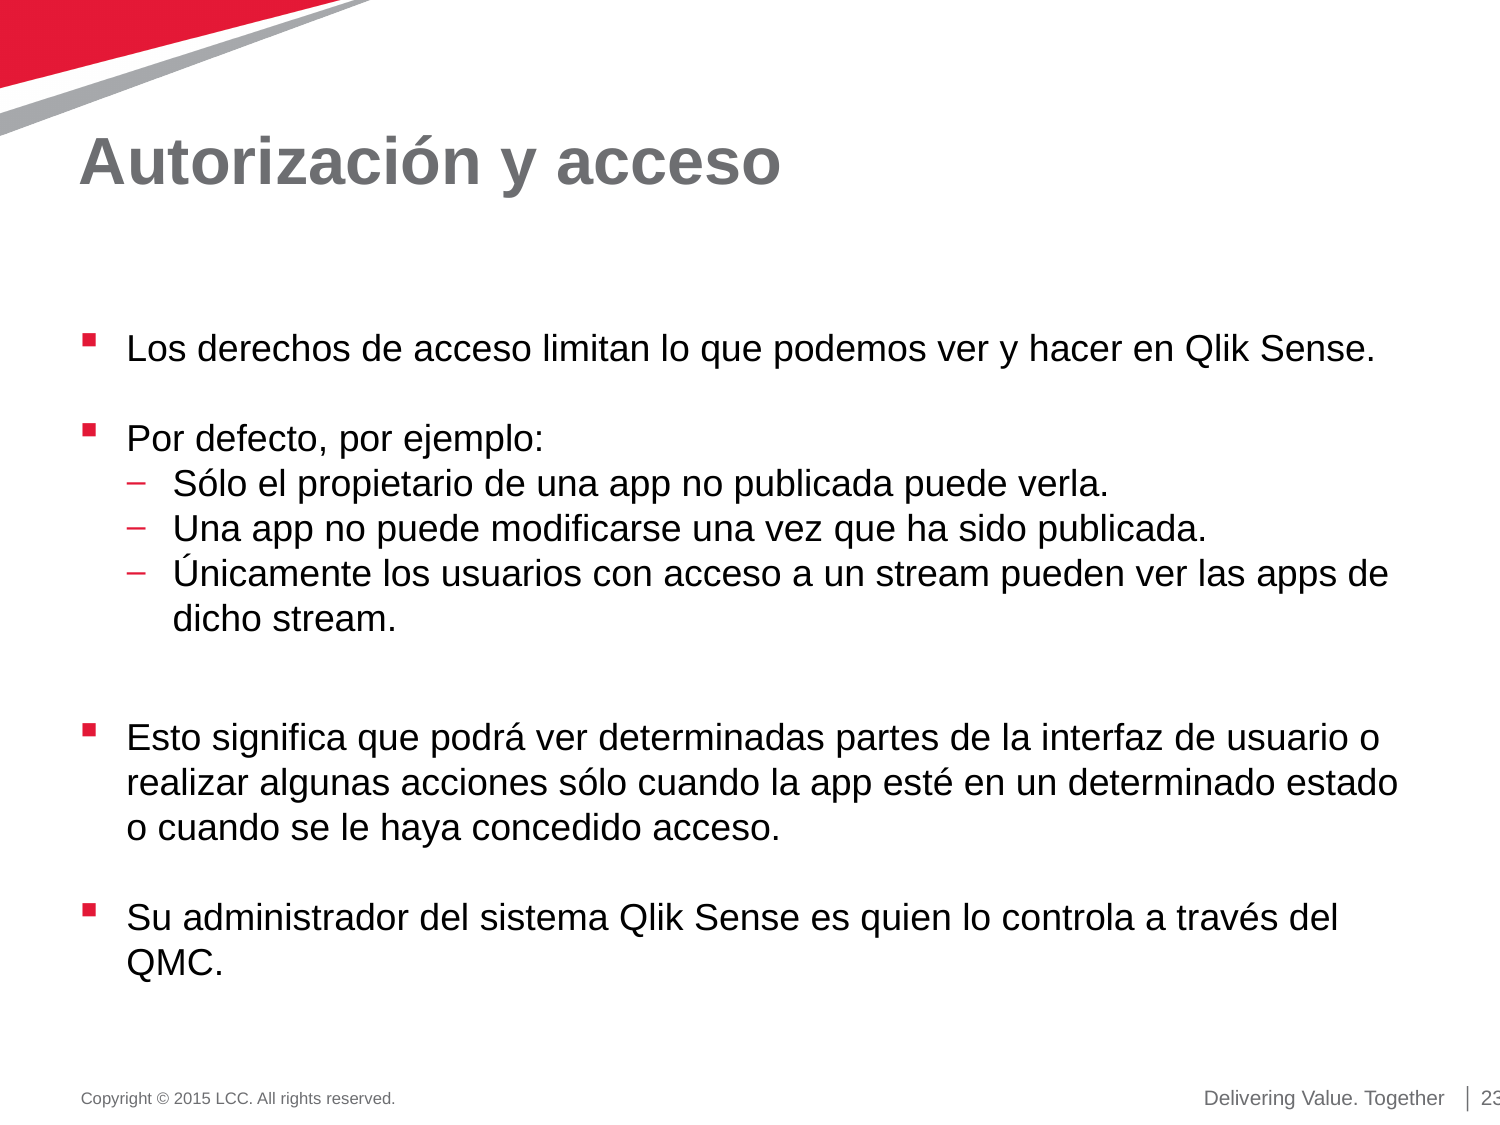

# Autorización y acceso
Los derechos de acceso limitan lo que podemos ver y hacer en Qlik Sense.

Por defecto, por ejemplo:
Sólo el propietario de una app no publicada puede verla.
Una app no puede modificarse una vez que ha sido publicada.
Únicamente los usuarios con acceso a un stream pueden ver las apps de dicho stream.

Esto significa que podrá ver determinadas partes de la interfaz de usuario o realizar algunas acciones sólo cuando la app esté en un determinado estado o cuando se le haya concedido acceso.

Su administrador del sistema Qlik Sense es quien lo controla a través del QMC.